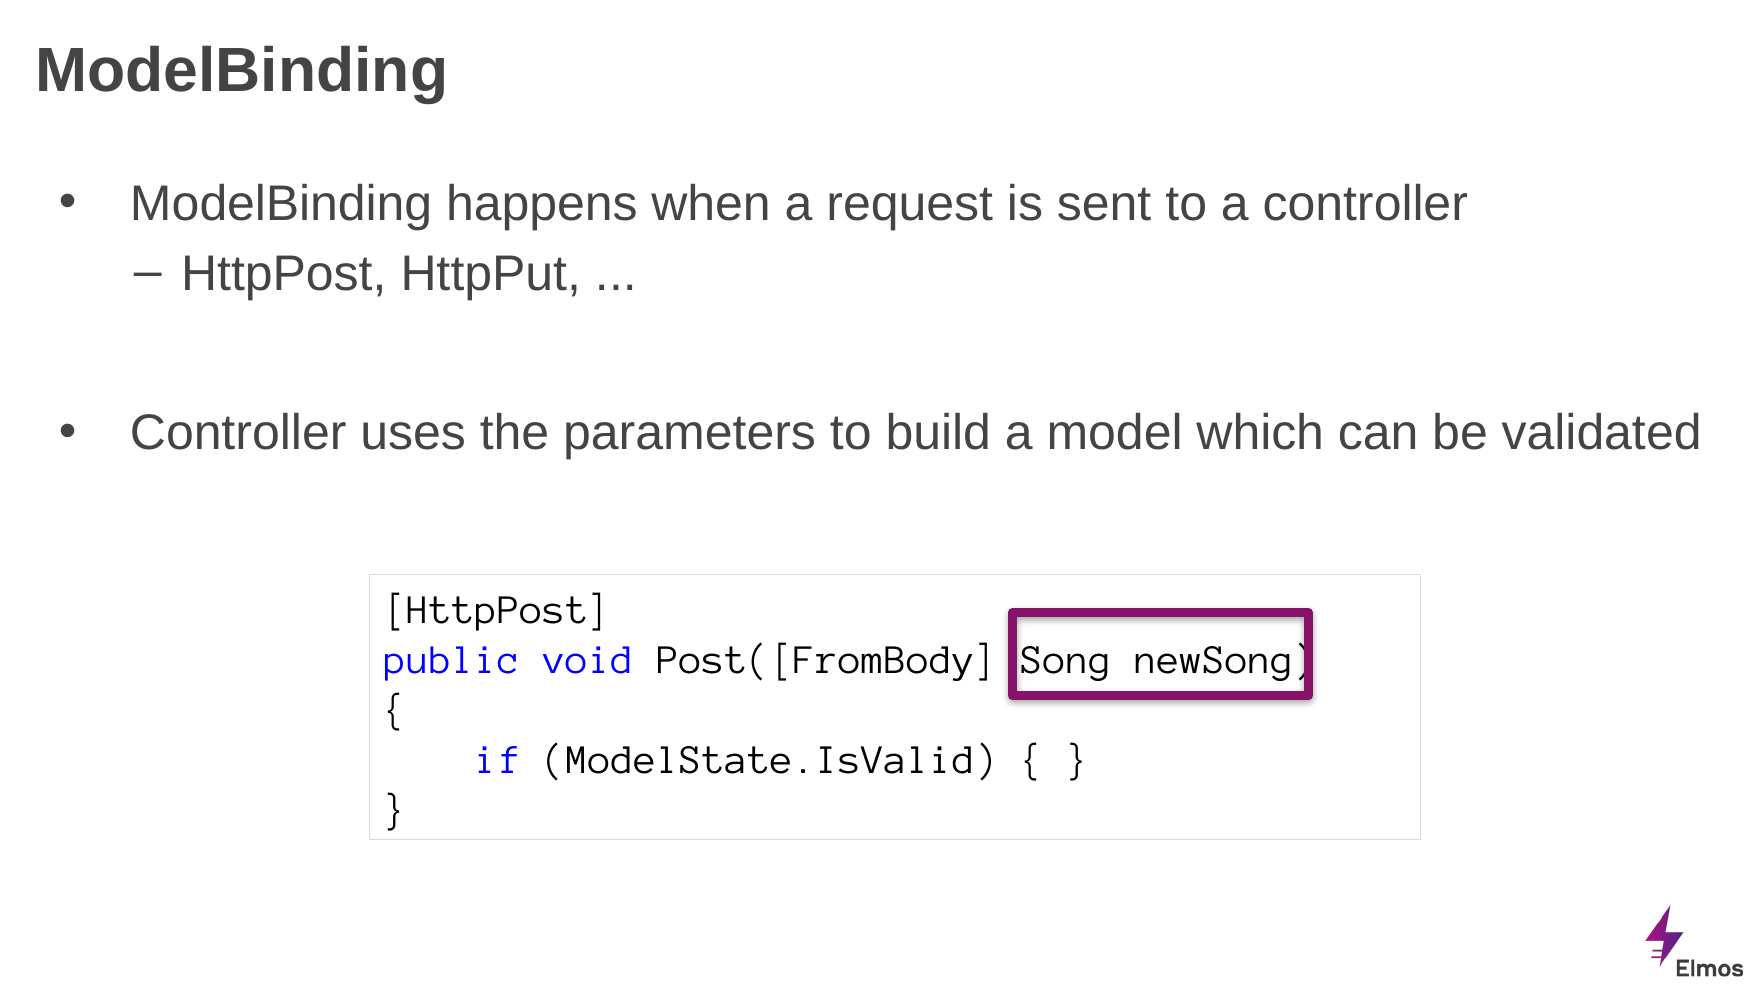

# ModelBinding
ModelBinding happens when a request is sent to a controller
HttpPost, HttpPut, ...

Controller uses the parameters to build a model which can be validated
[HttpPost]
public void Post([FromBody] Song newSong)
{
    if (ModelState.IsValid) { }
}